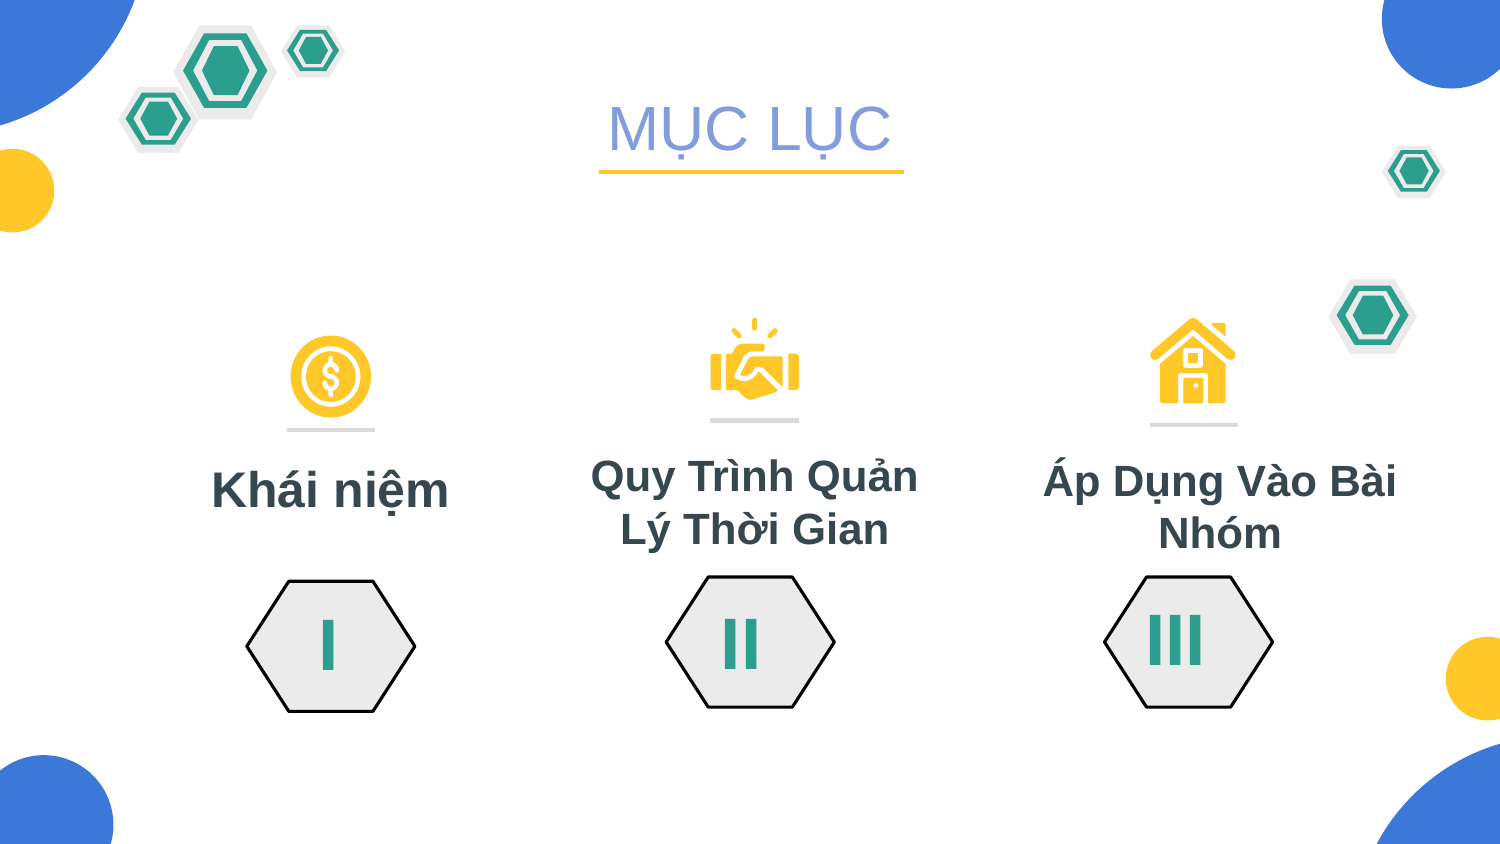

# MỤC LỤC

Quy Trình Quản Lý Thời Gian
Áp Dụng Vào Bài Nhóm
Khái niệm

III

II
 I